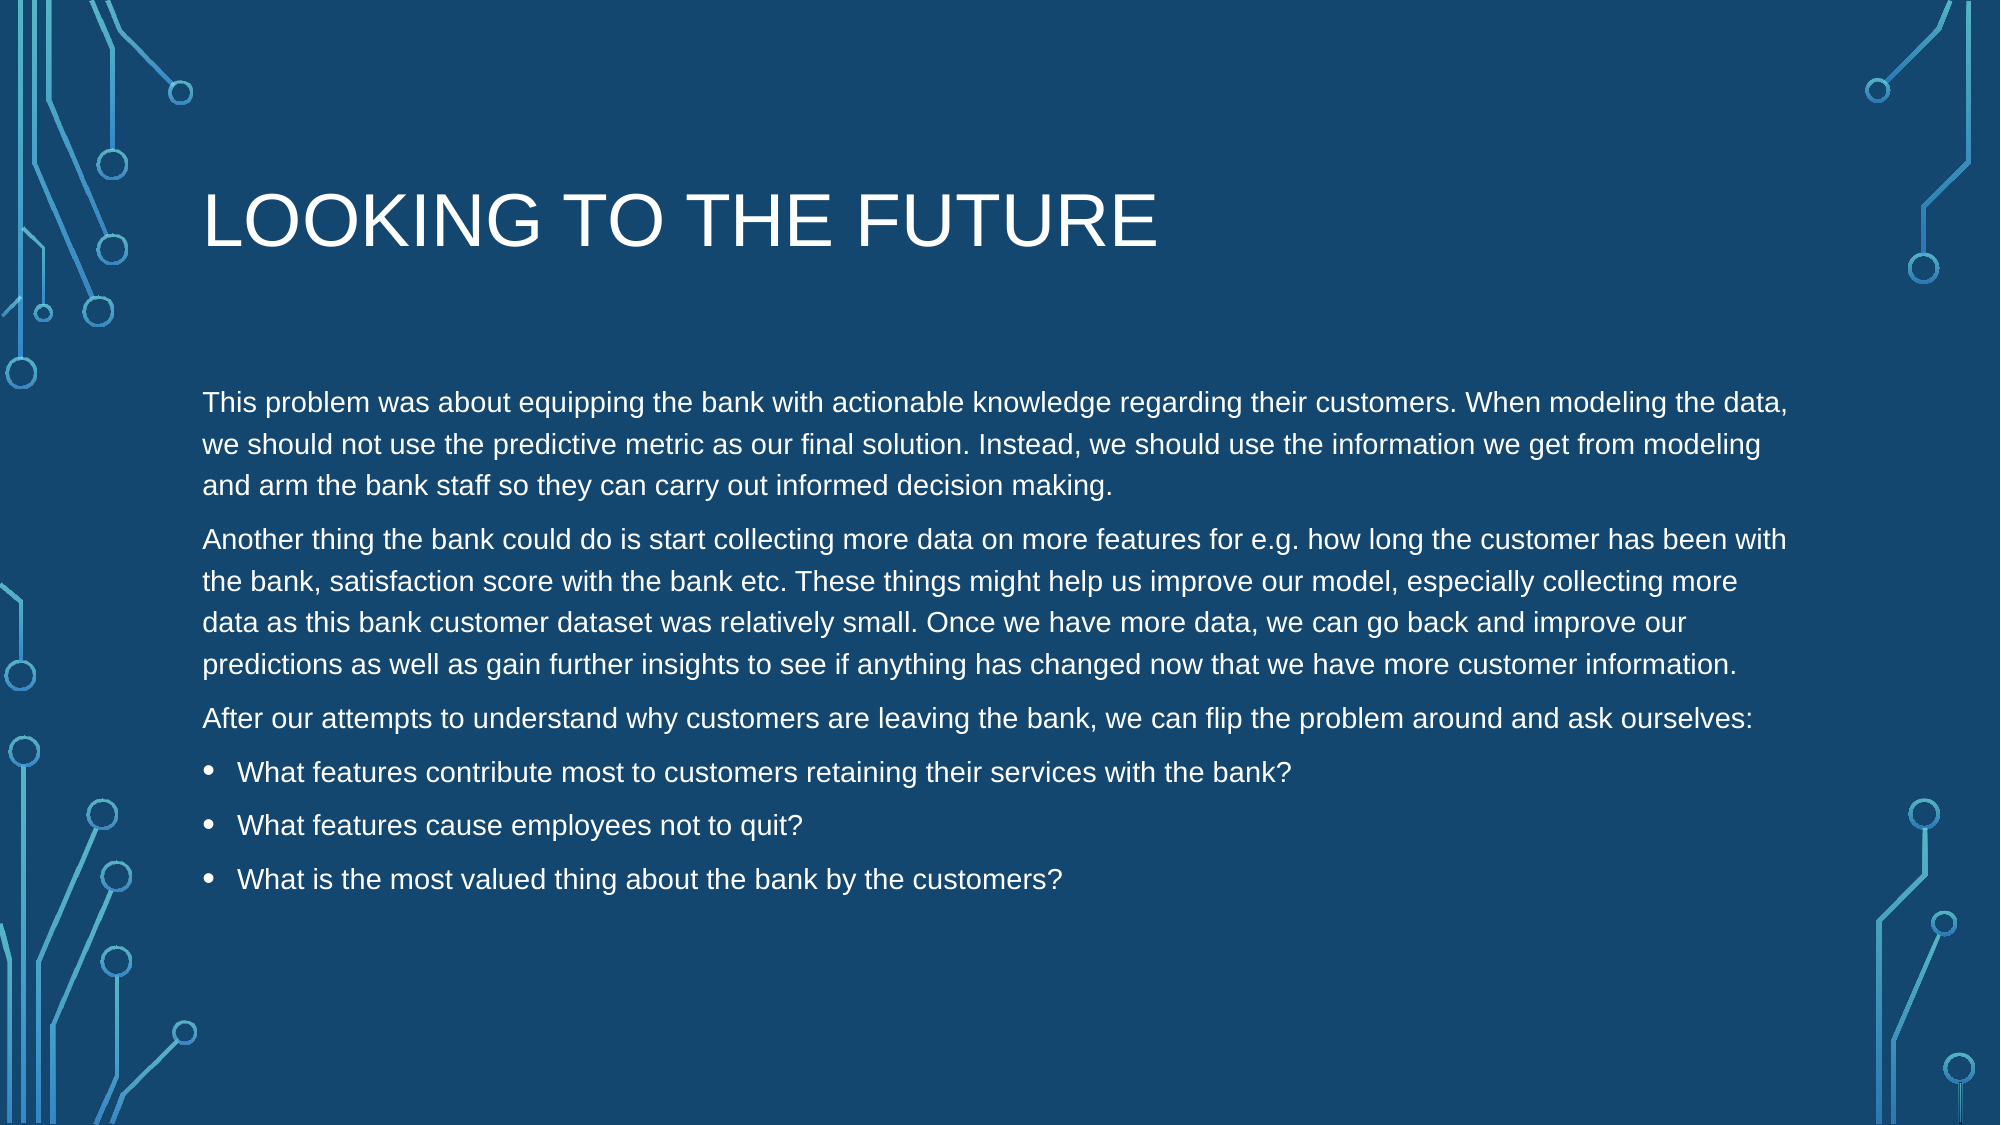

# Looking to the future
This problem was about equipping the bank with actionable knowledge regarding their customers. When modeling the data, we should not use the predictive metric as our final solution. Instead, we should use the information we get from modeling and arm the bank staff so they can carry out informed decision making.
Another thing the bank could do is start collecting more data on more features for e.g. how long the customer has been with the bank, satisfaction score with the bank etc. These things might help us improve our model, especially collecting more data as this bank customer dataset was relatively small. Once we have more data, we can go back and improve our predictions as well as gain further insights to see if anything has changed now that we have more customer information.
After our attempts to understand why customers are leaving the bank, we can flip the problem around and ask ourselves:
What features contribute most to customers retaining their services with the bank?
What features cause employees not to quit?
What is the most valued thing about the bank by the customers?